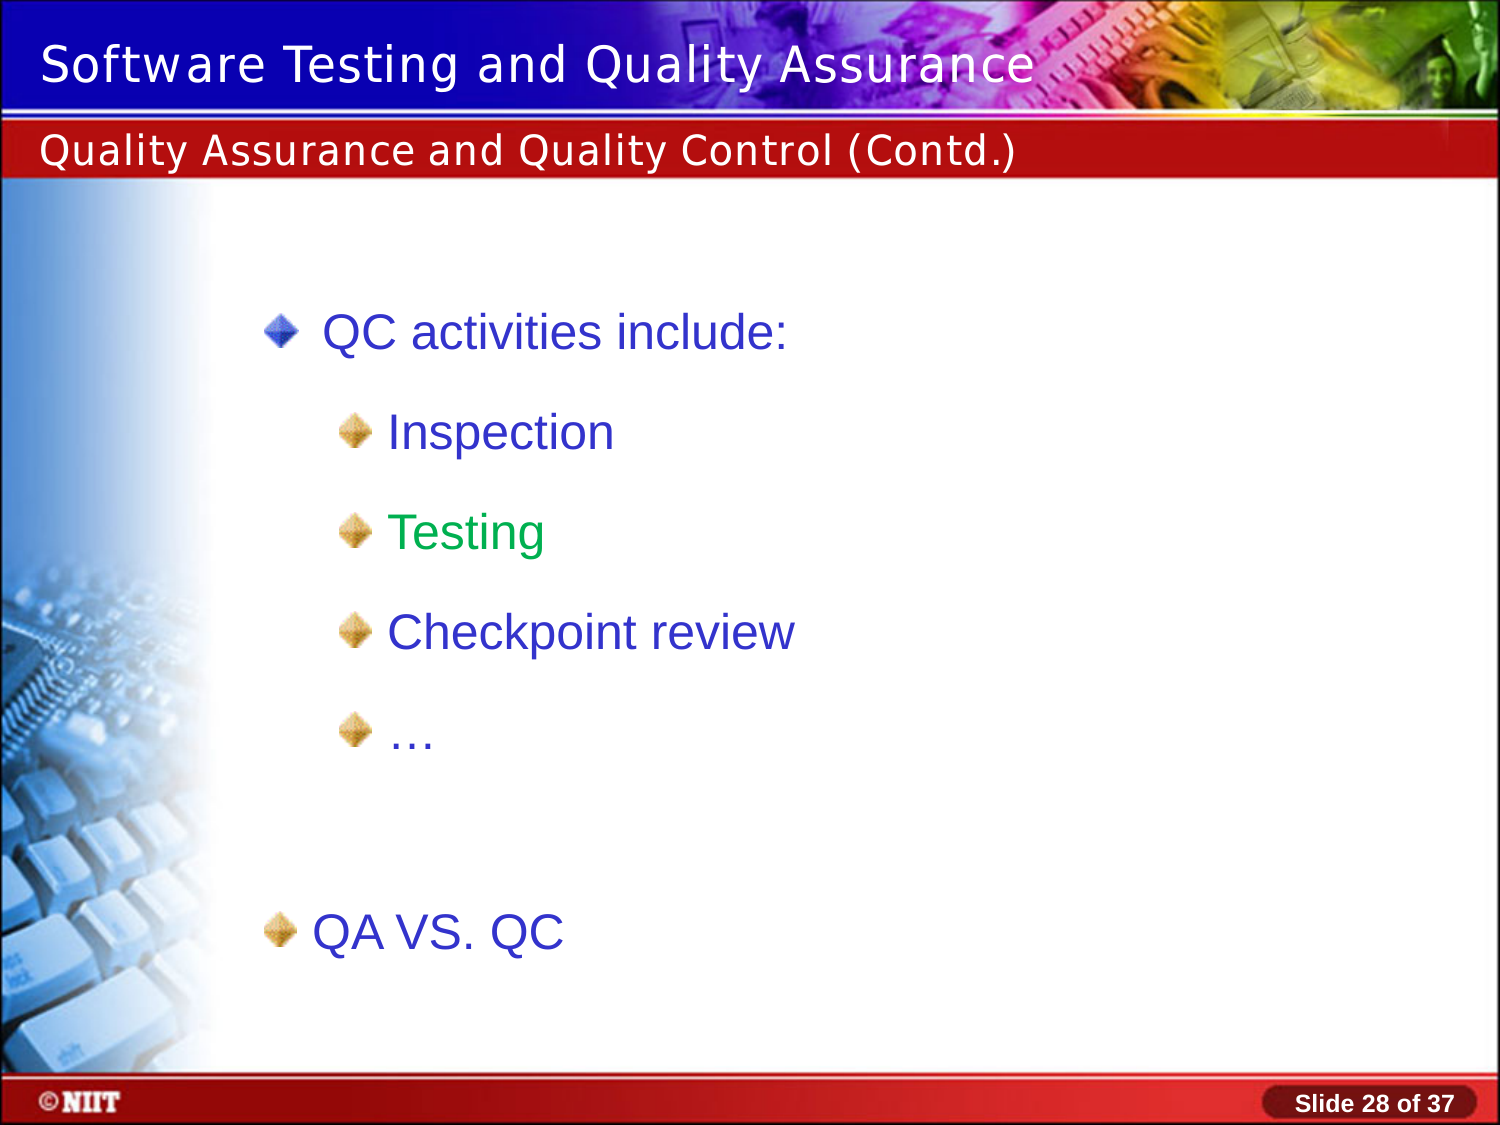

Quality Assurance and Quality Control (Contd.)
QC activities include:
Inspection
Testing
Checkpoint review
…

QA VS. QC